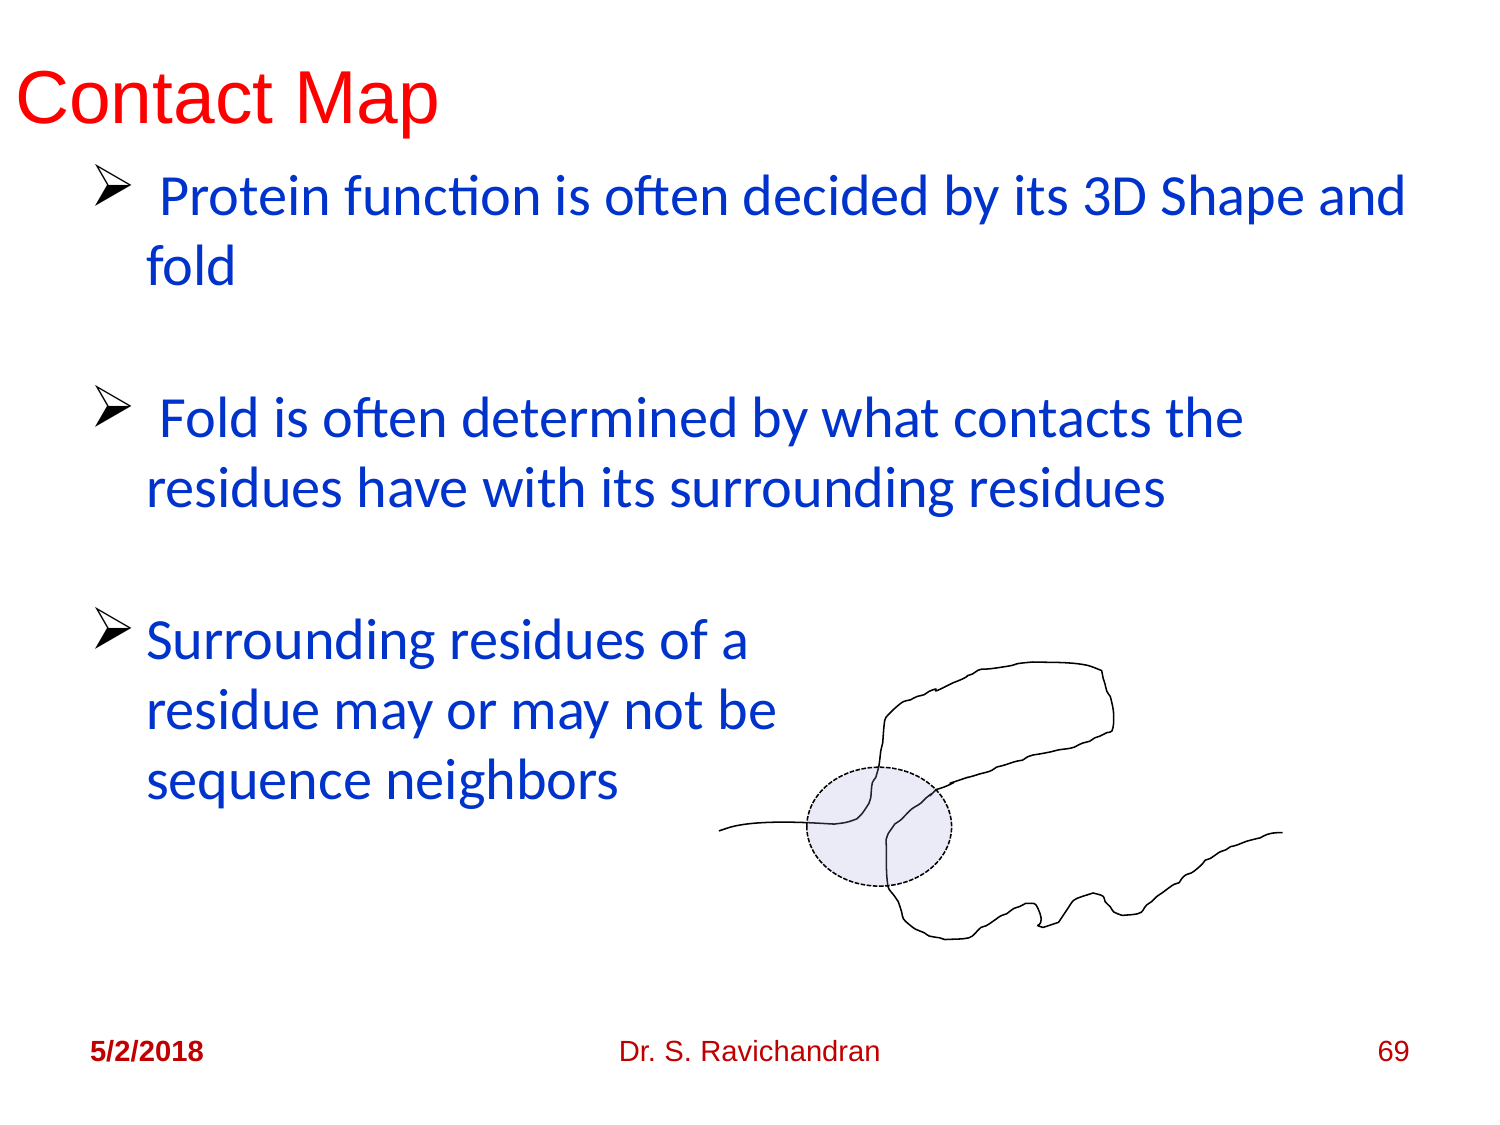

# Contact Map
 Protein function is often decided by its 3D Shape and fold
 Fold is often determined by what contacts the residues have with its surrounding residues
Surrounding residues of a
residue may or may not be
sequence neighbors

5/2/2018
Dr. S. Ravichandran
69